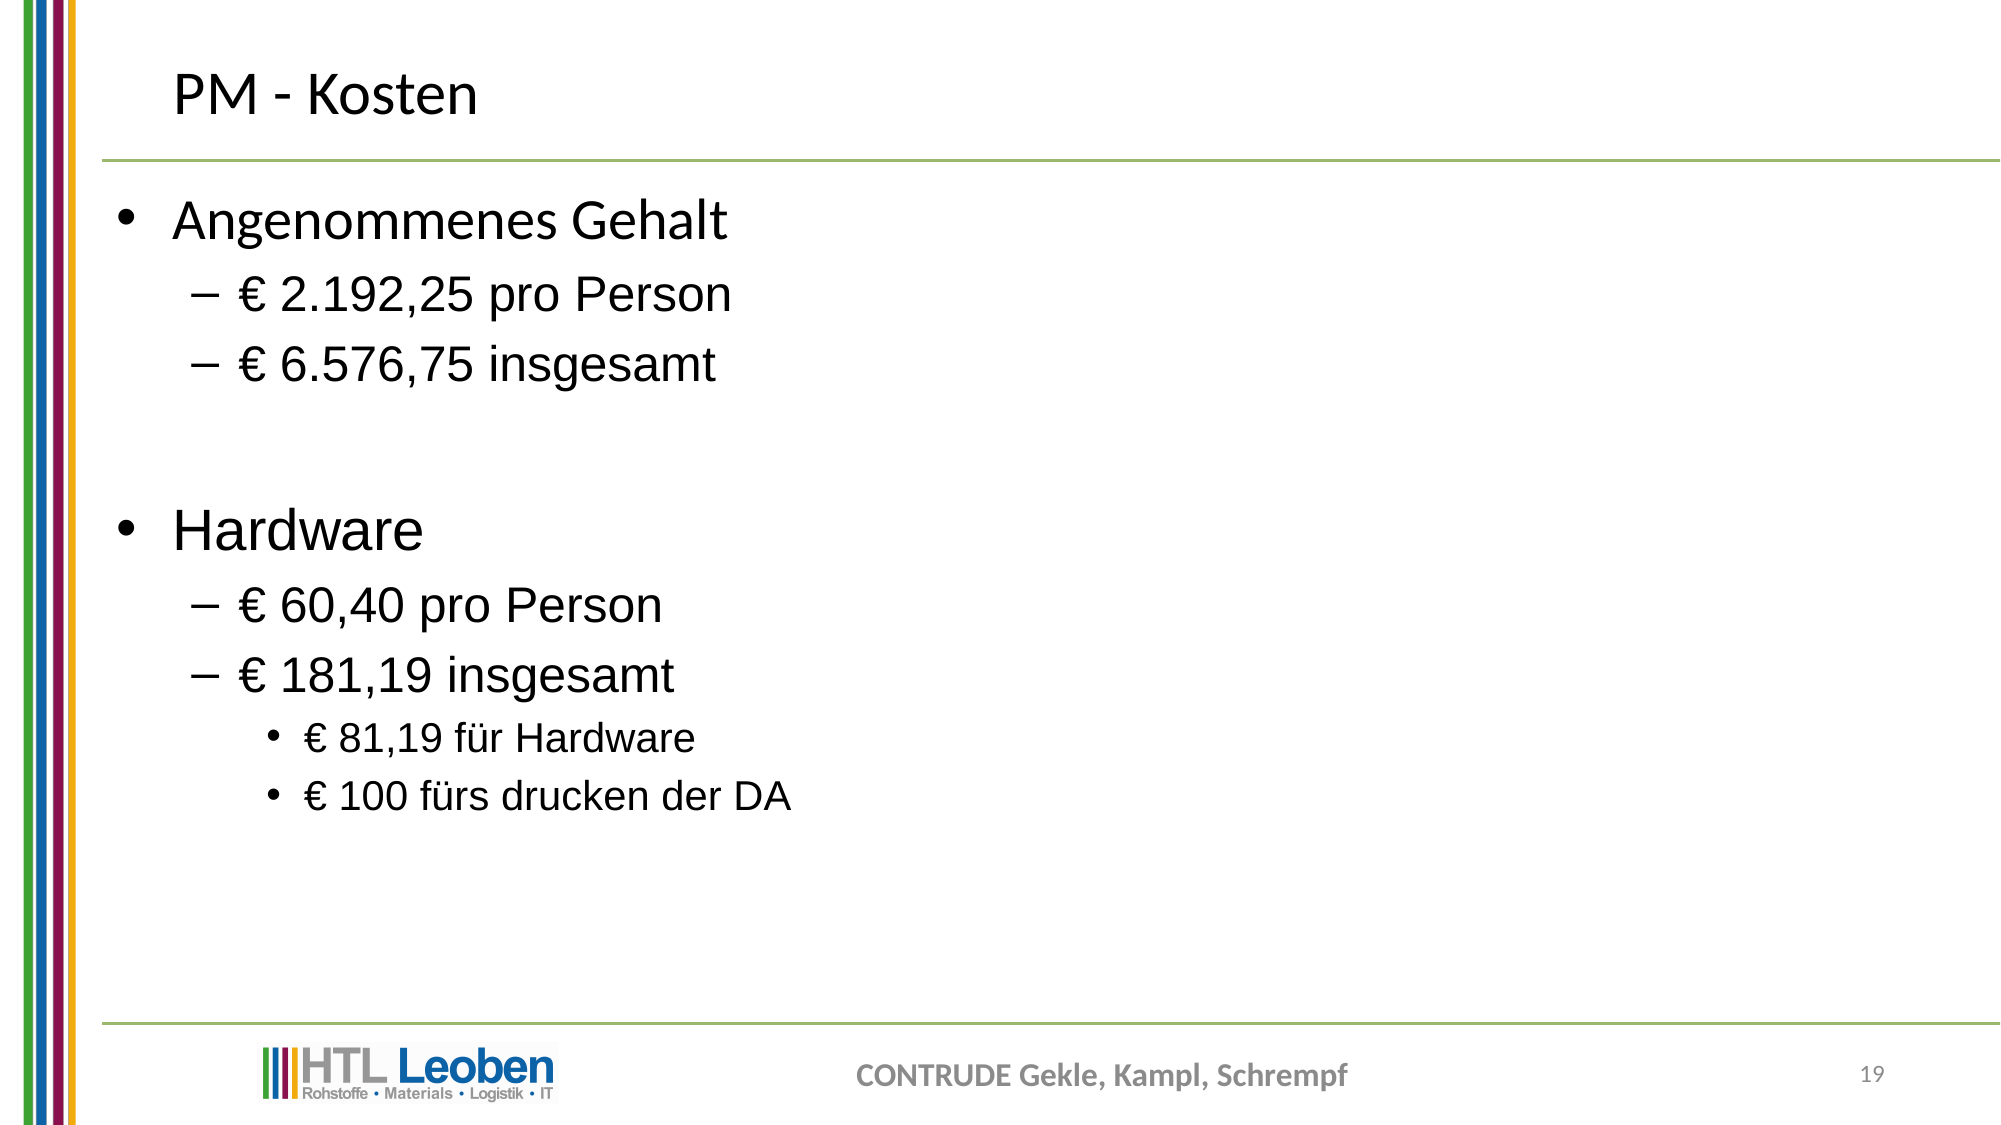

# PM - Kosten
Angenommenes Gehalt
€ 2.192,25 pro Person
€ 6.576,75 insgesamt

Hardware
€ 60,40 pro Person
€ 181,19 insgesamt
€ 81,19 für Hardware
€ 100 fürs drucken der DA
CONTRUDE Gekle, Kampl, Schrempf
19